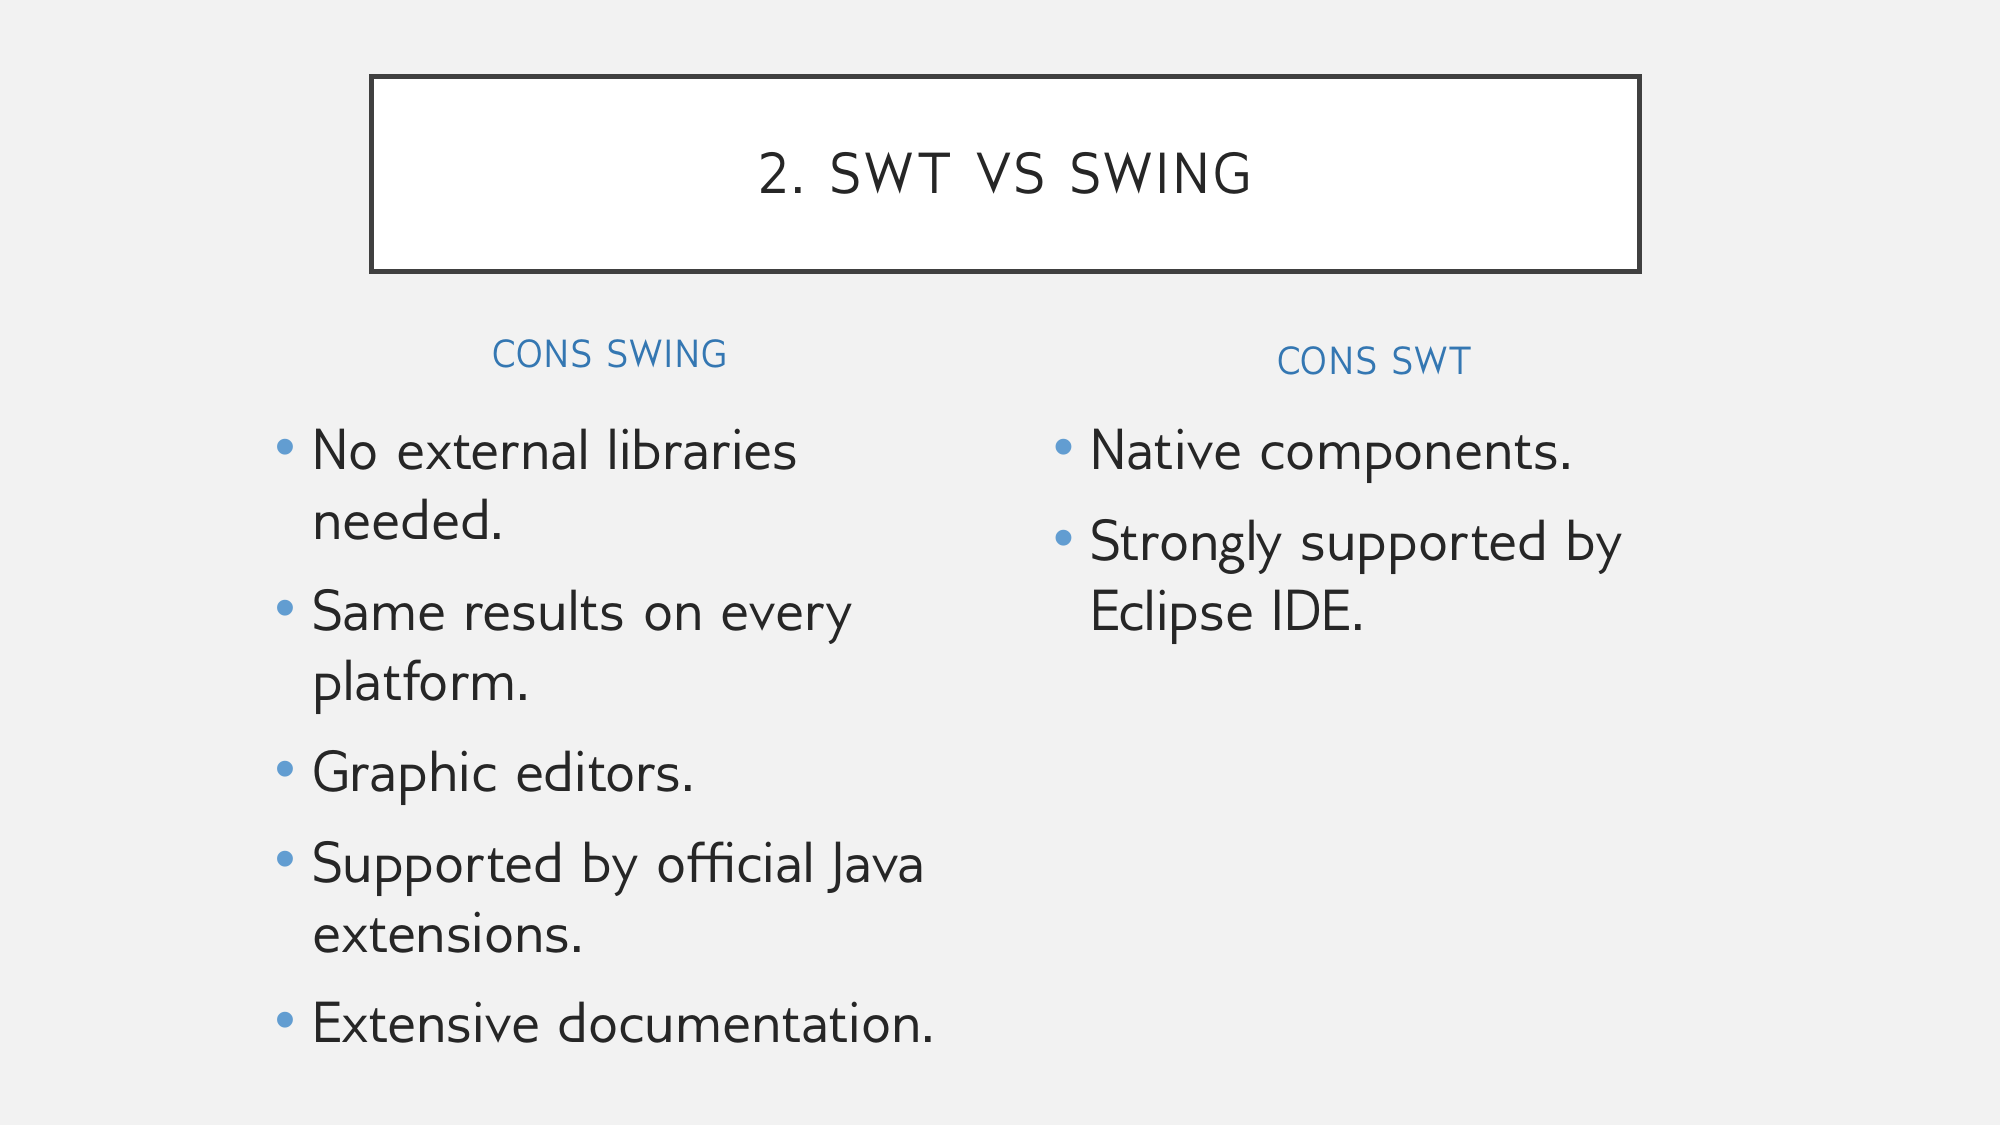

# 2. SWT vs swing
CONS swing
CONS swt
No external libraries needed.
Same results on every platform.
Graphic editors.
Supported by official Java extensions.
Extensive documentation.
Native components.
Strongly supported by Eclipse IDE.